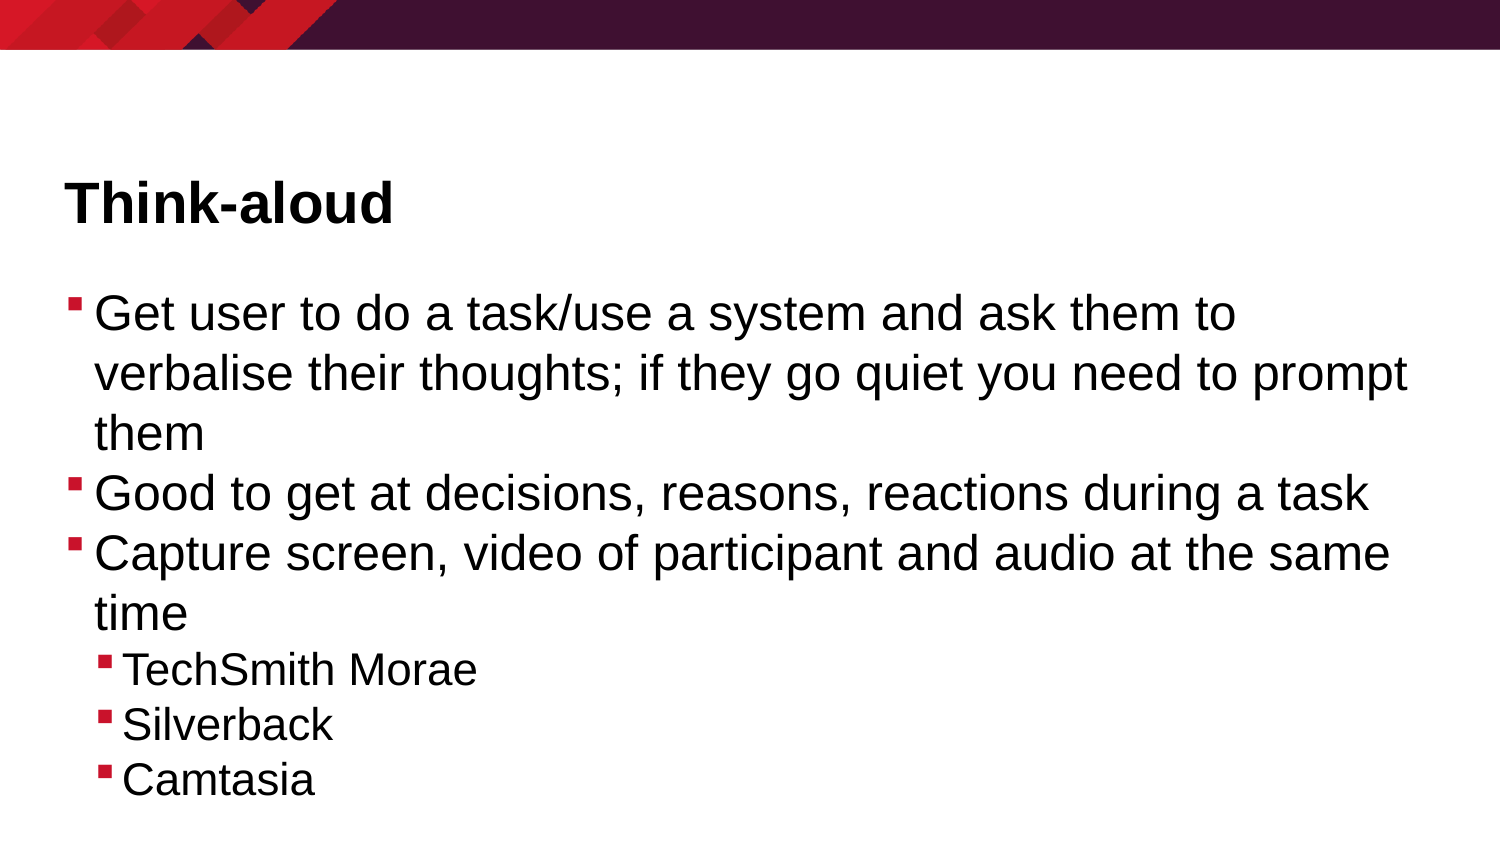

# Think-aloud
Get user to do a task/use a system and ask them to verbalise their thoughts; if they go quiet you need to prompt them
Good to get at decisions, reasons, reactions during a task
Capture screen, video of participant and audio at the same time
TechSmith Morae
Silverback
Camtasia